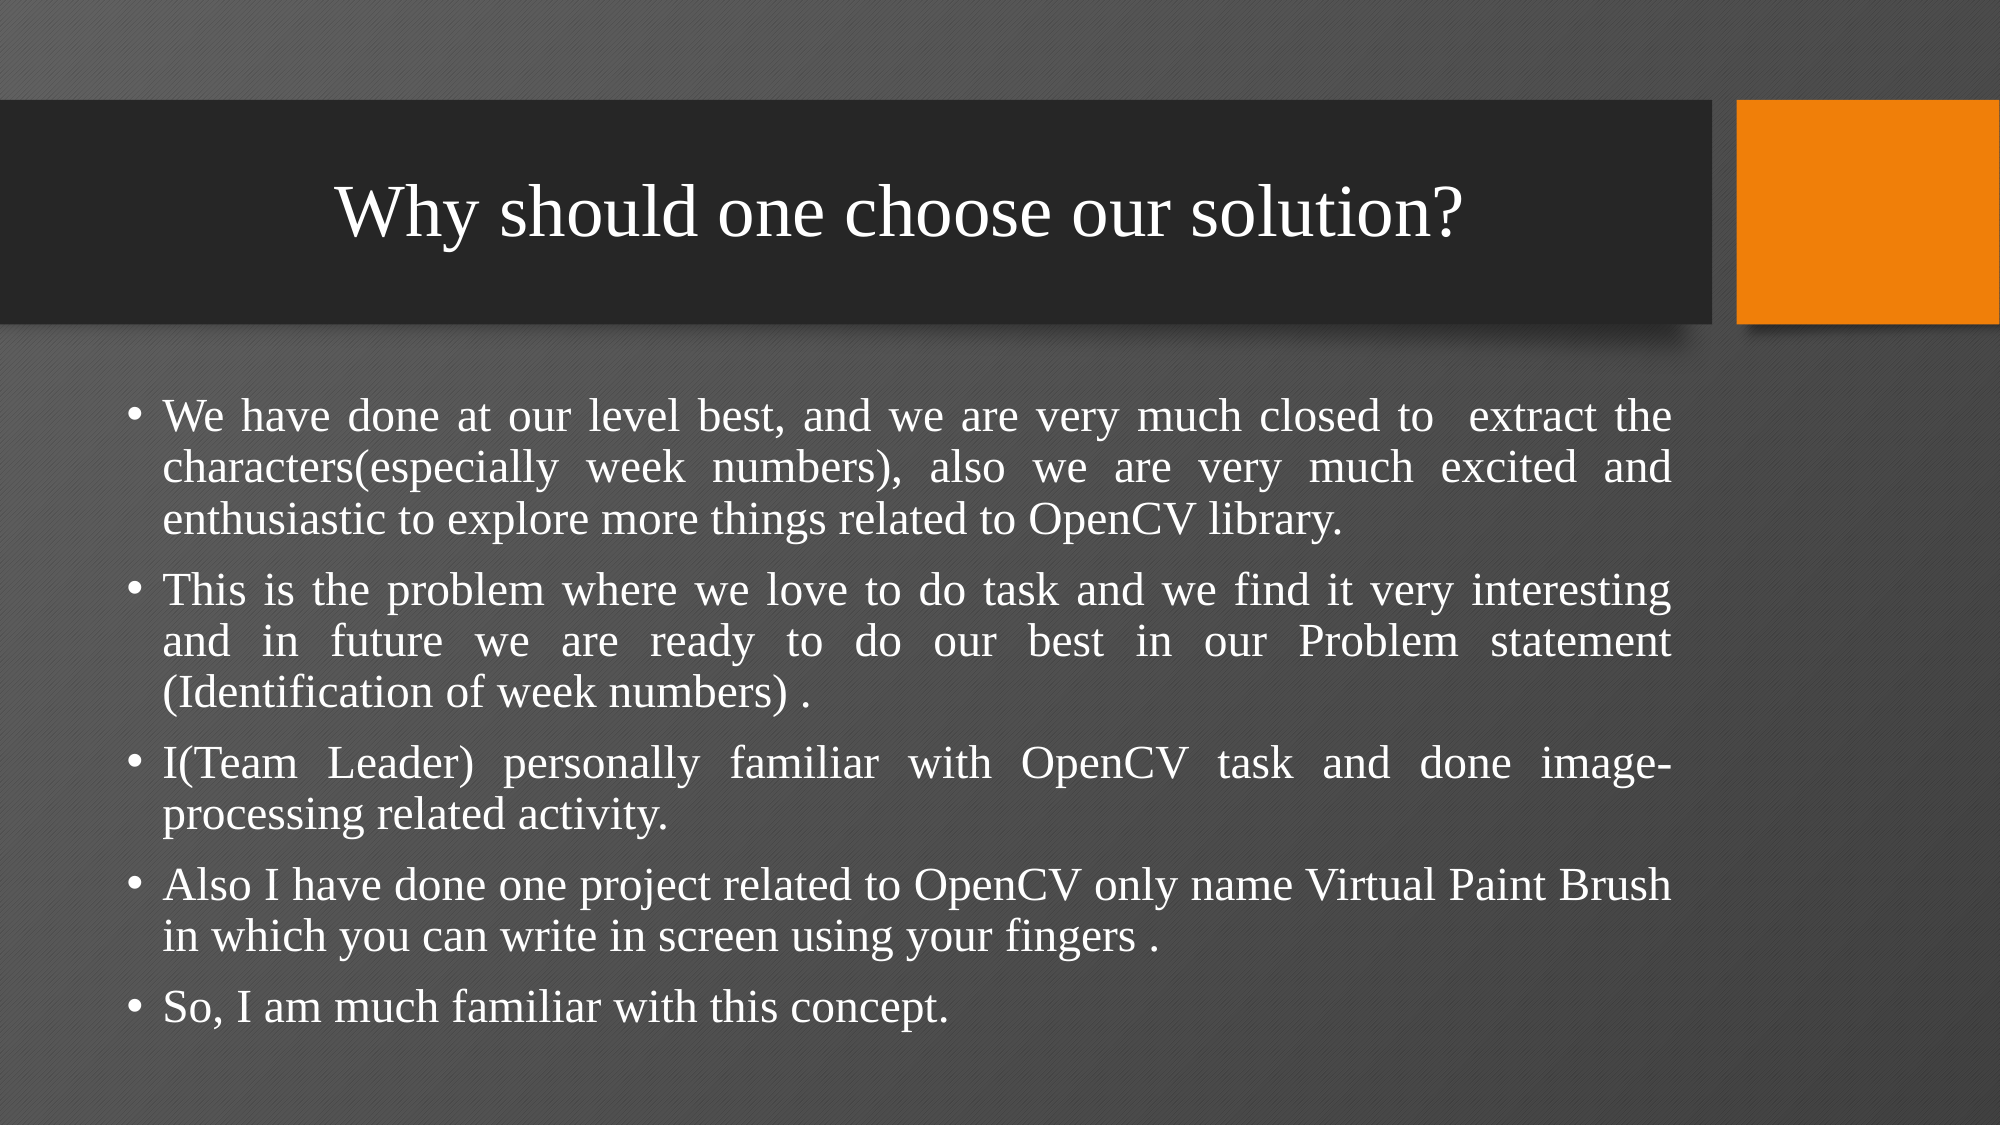

# Why should one choose our solution?
We have done at our level best, and we are very much closed to  extract the characters(especially week numbers), also we are very much excited and enthusiastic to explore more things related to OpenCV library.
This is the problem where we love to do task and we find it very interesting and in future we are ready to do our best in our Problem statement (Identification of week numbers) .
I(Team Leader) personally familiar with OpenCV task and done image-processing related activity.
Also I have done one project related to OpenCV only name Virtual Paint Brush in which you can write in screen using your fingers .
So, I am much familiar with this concept.